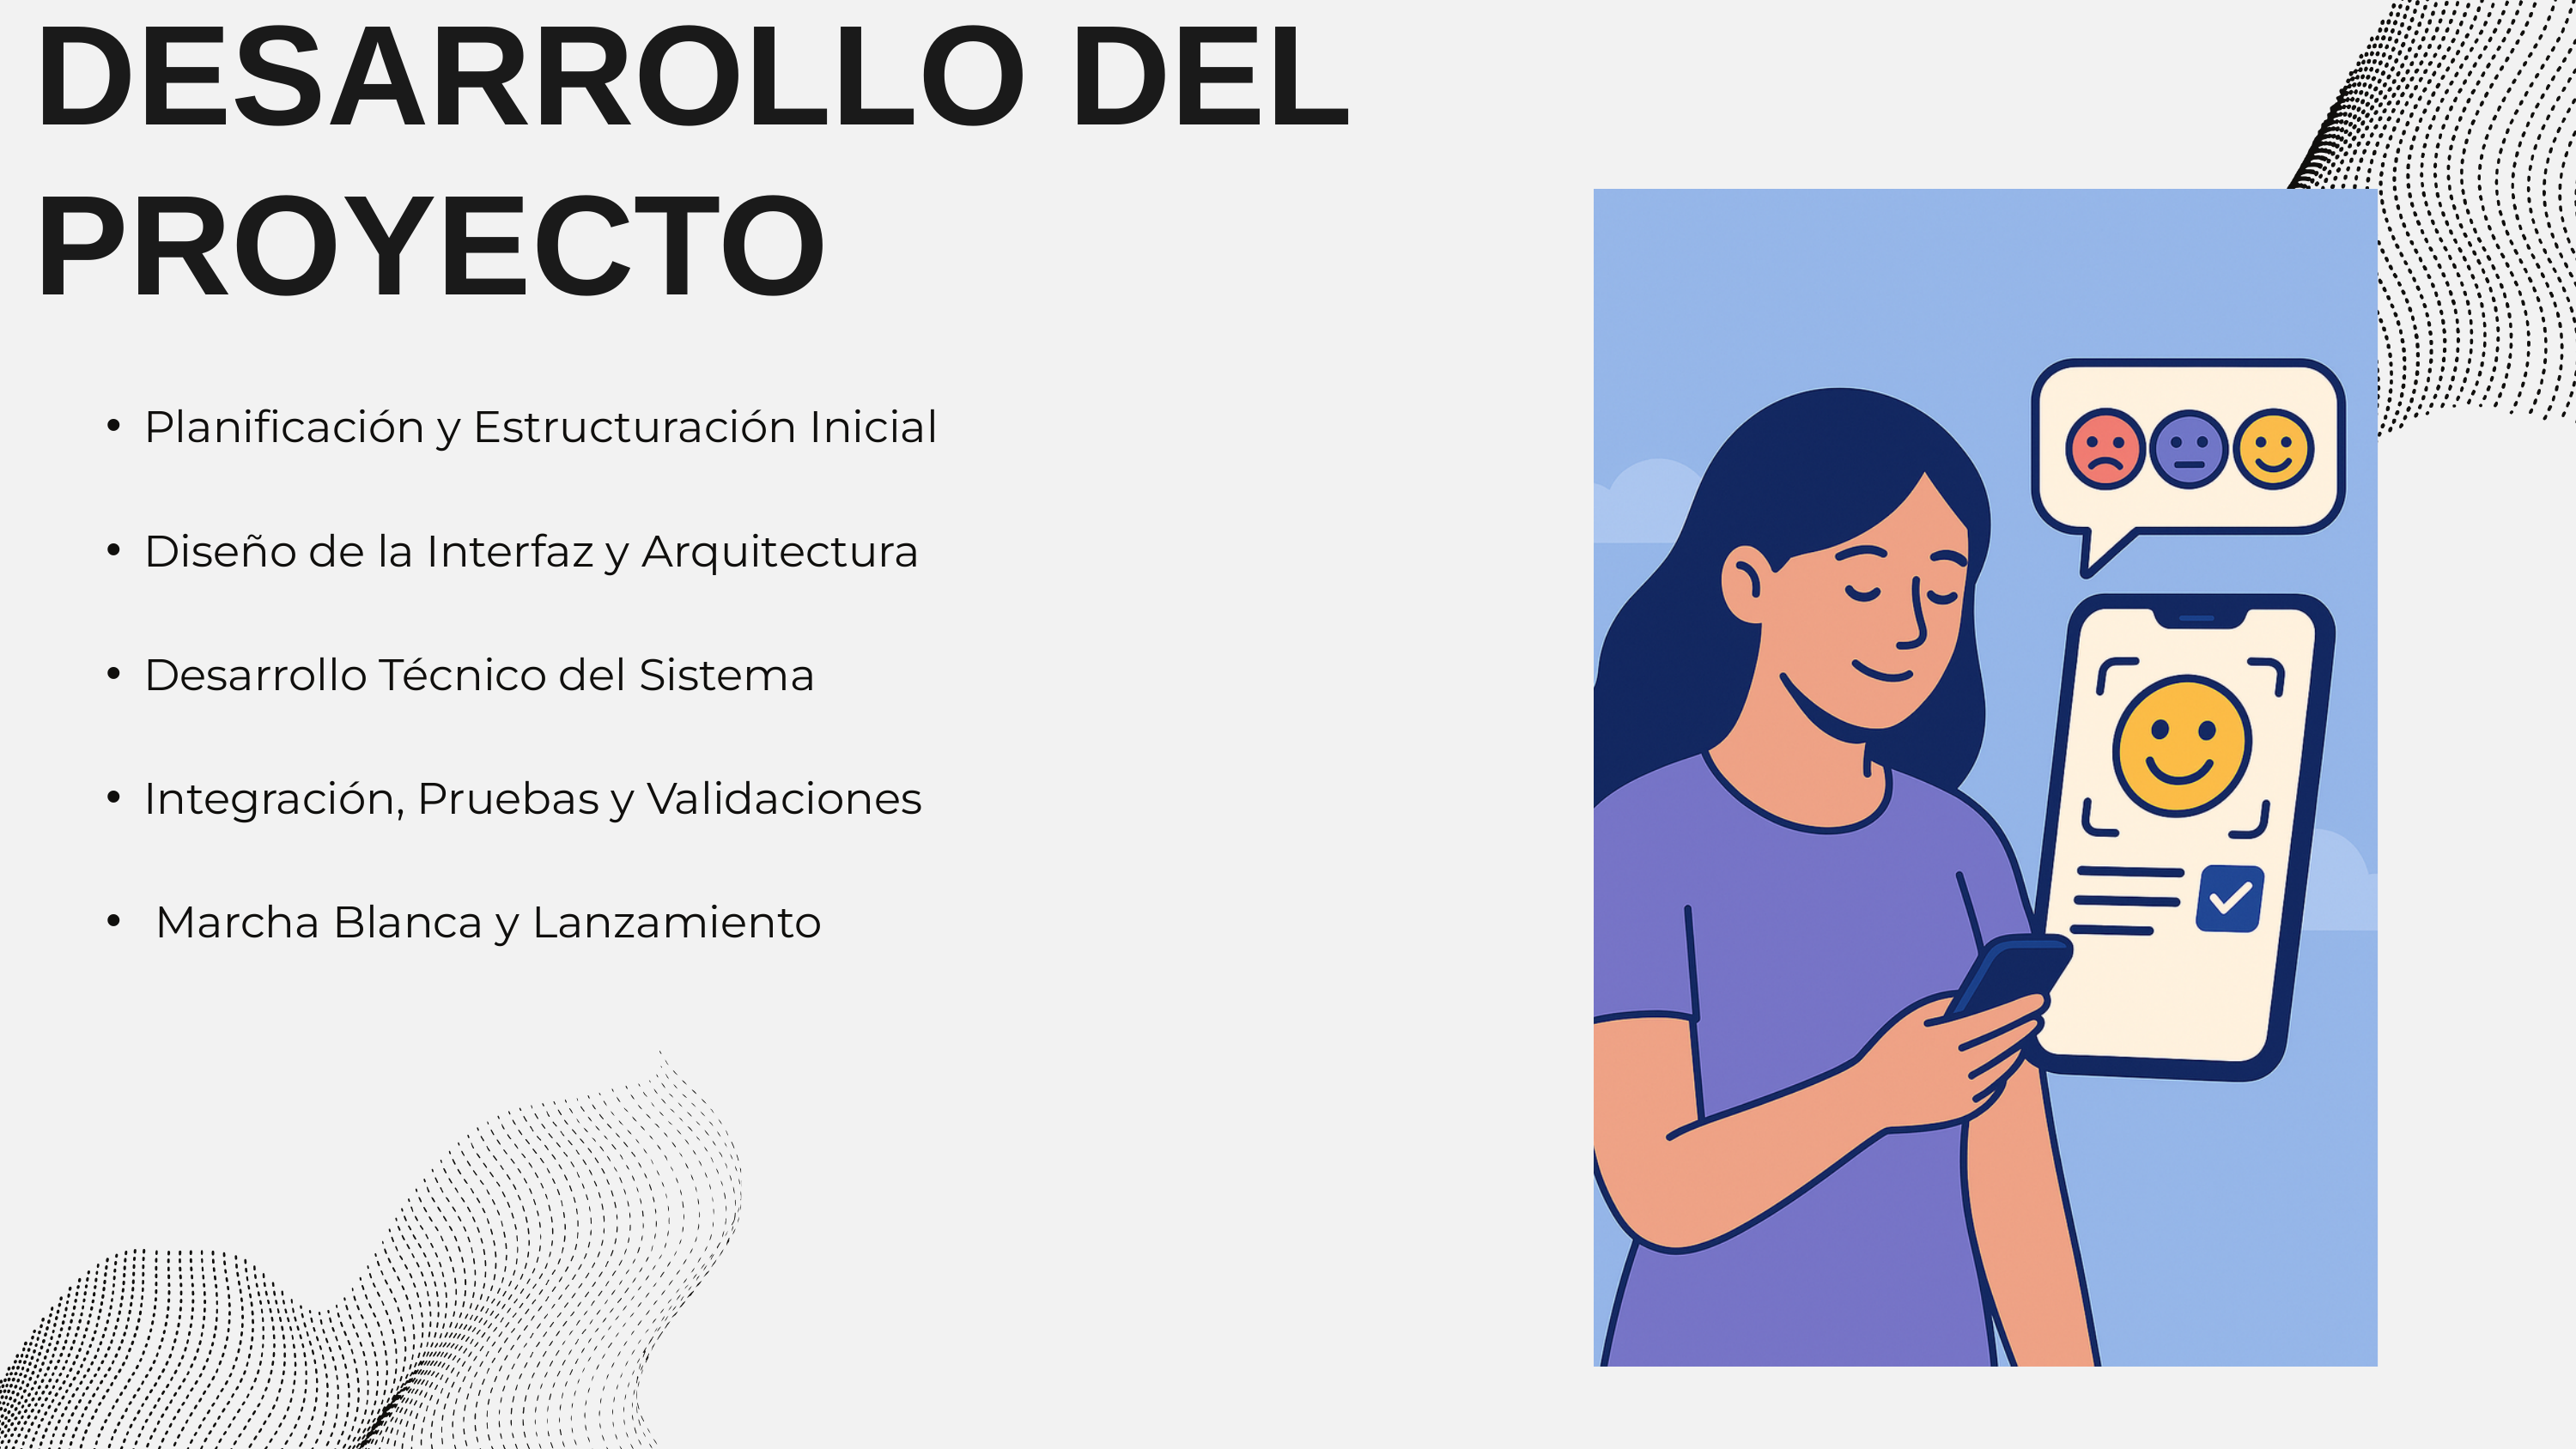

DESARROLLO DEL PROYECTO

Planificación y Estructuración Inicial

Diseño de la Interfaz y Arquitectura

Desarrollo Técnico del Sistema

Integración, Pruebas y Validaciones

 Marcha Blanca y Lanzamiento